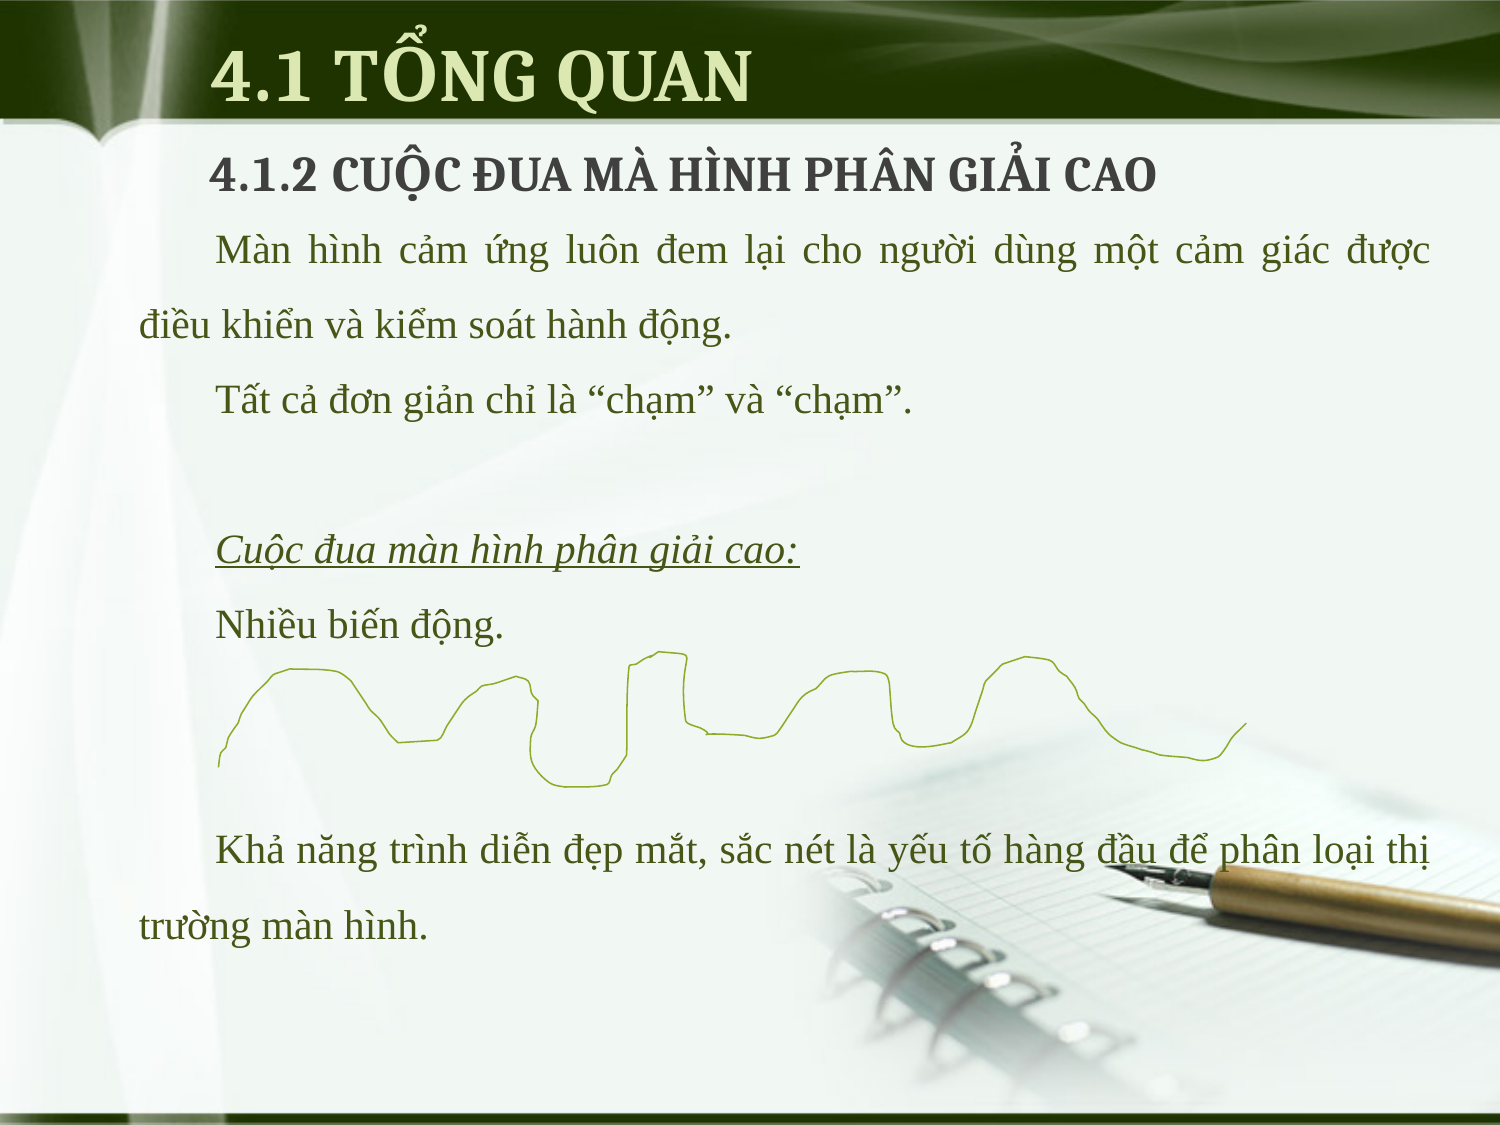

# 4.1 TỔNG QUAN
4.1.2 CUỘC ĐUA MÀ HÌNH PHÂN GIẢI CAO
Màn hình cảm ứng luôn đem lại cho người dùng một cảm giác được điều khiển và kiểm soát hành động.
Tất cả đơn giản chỉ là “chạm” và “chạm”.

Cuộc đua màn hình phân giải cao:
Nhiều biến động.

Khả năng trình diễn đẹp mắt, sắc nét là yếu tố hàng đầu để phân loại thị trường màn hình.